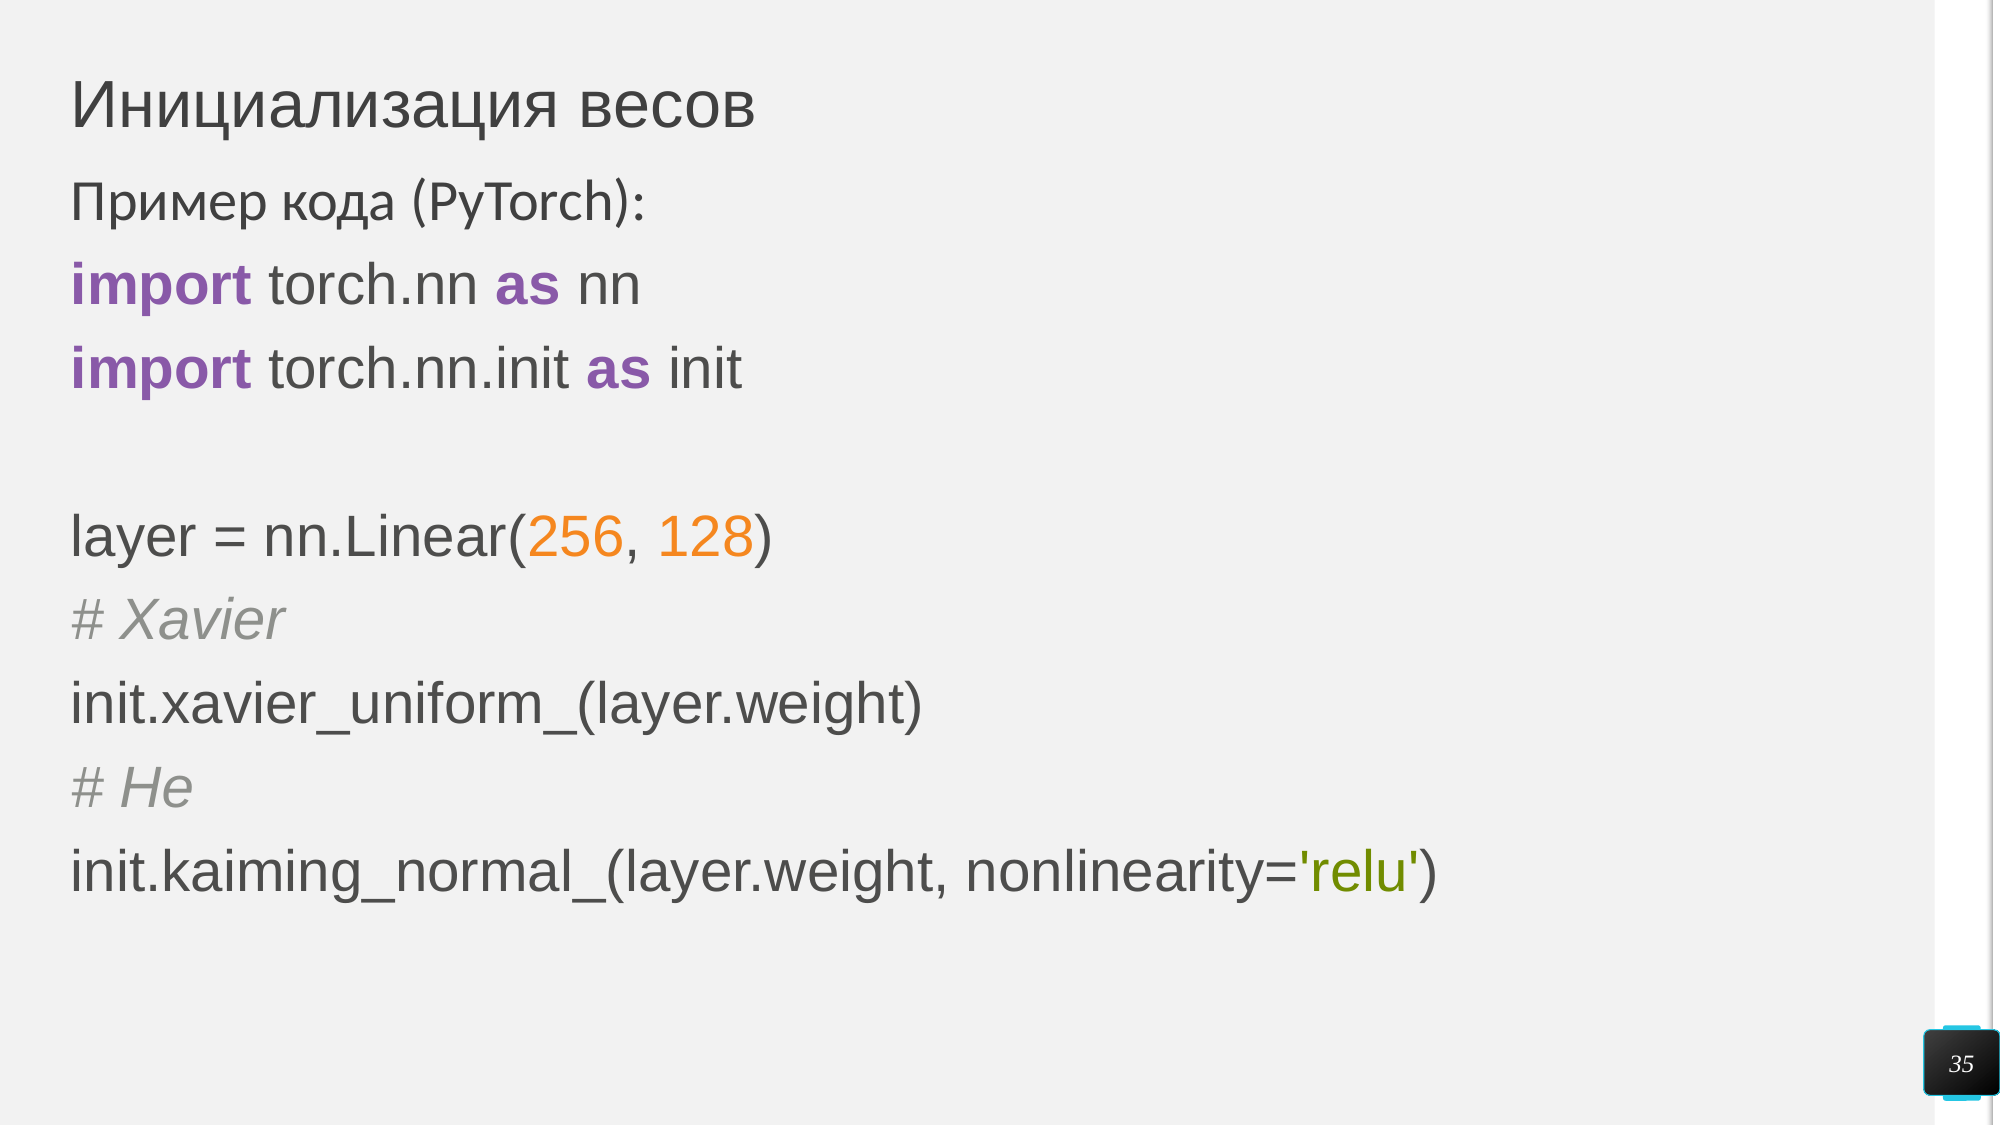

# Инициализация весов
Пример кода (PyTorch):
import torch.nn as nn
import torch.nn.init as init

layer = nn.Linear(256, 128)
# Xavier
init.xavier_uniform_(layer.weight)
# He
init.kaiming_normal_(layer.weight, nonlinearity='relu')
35